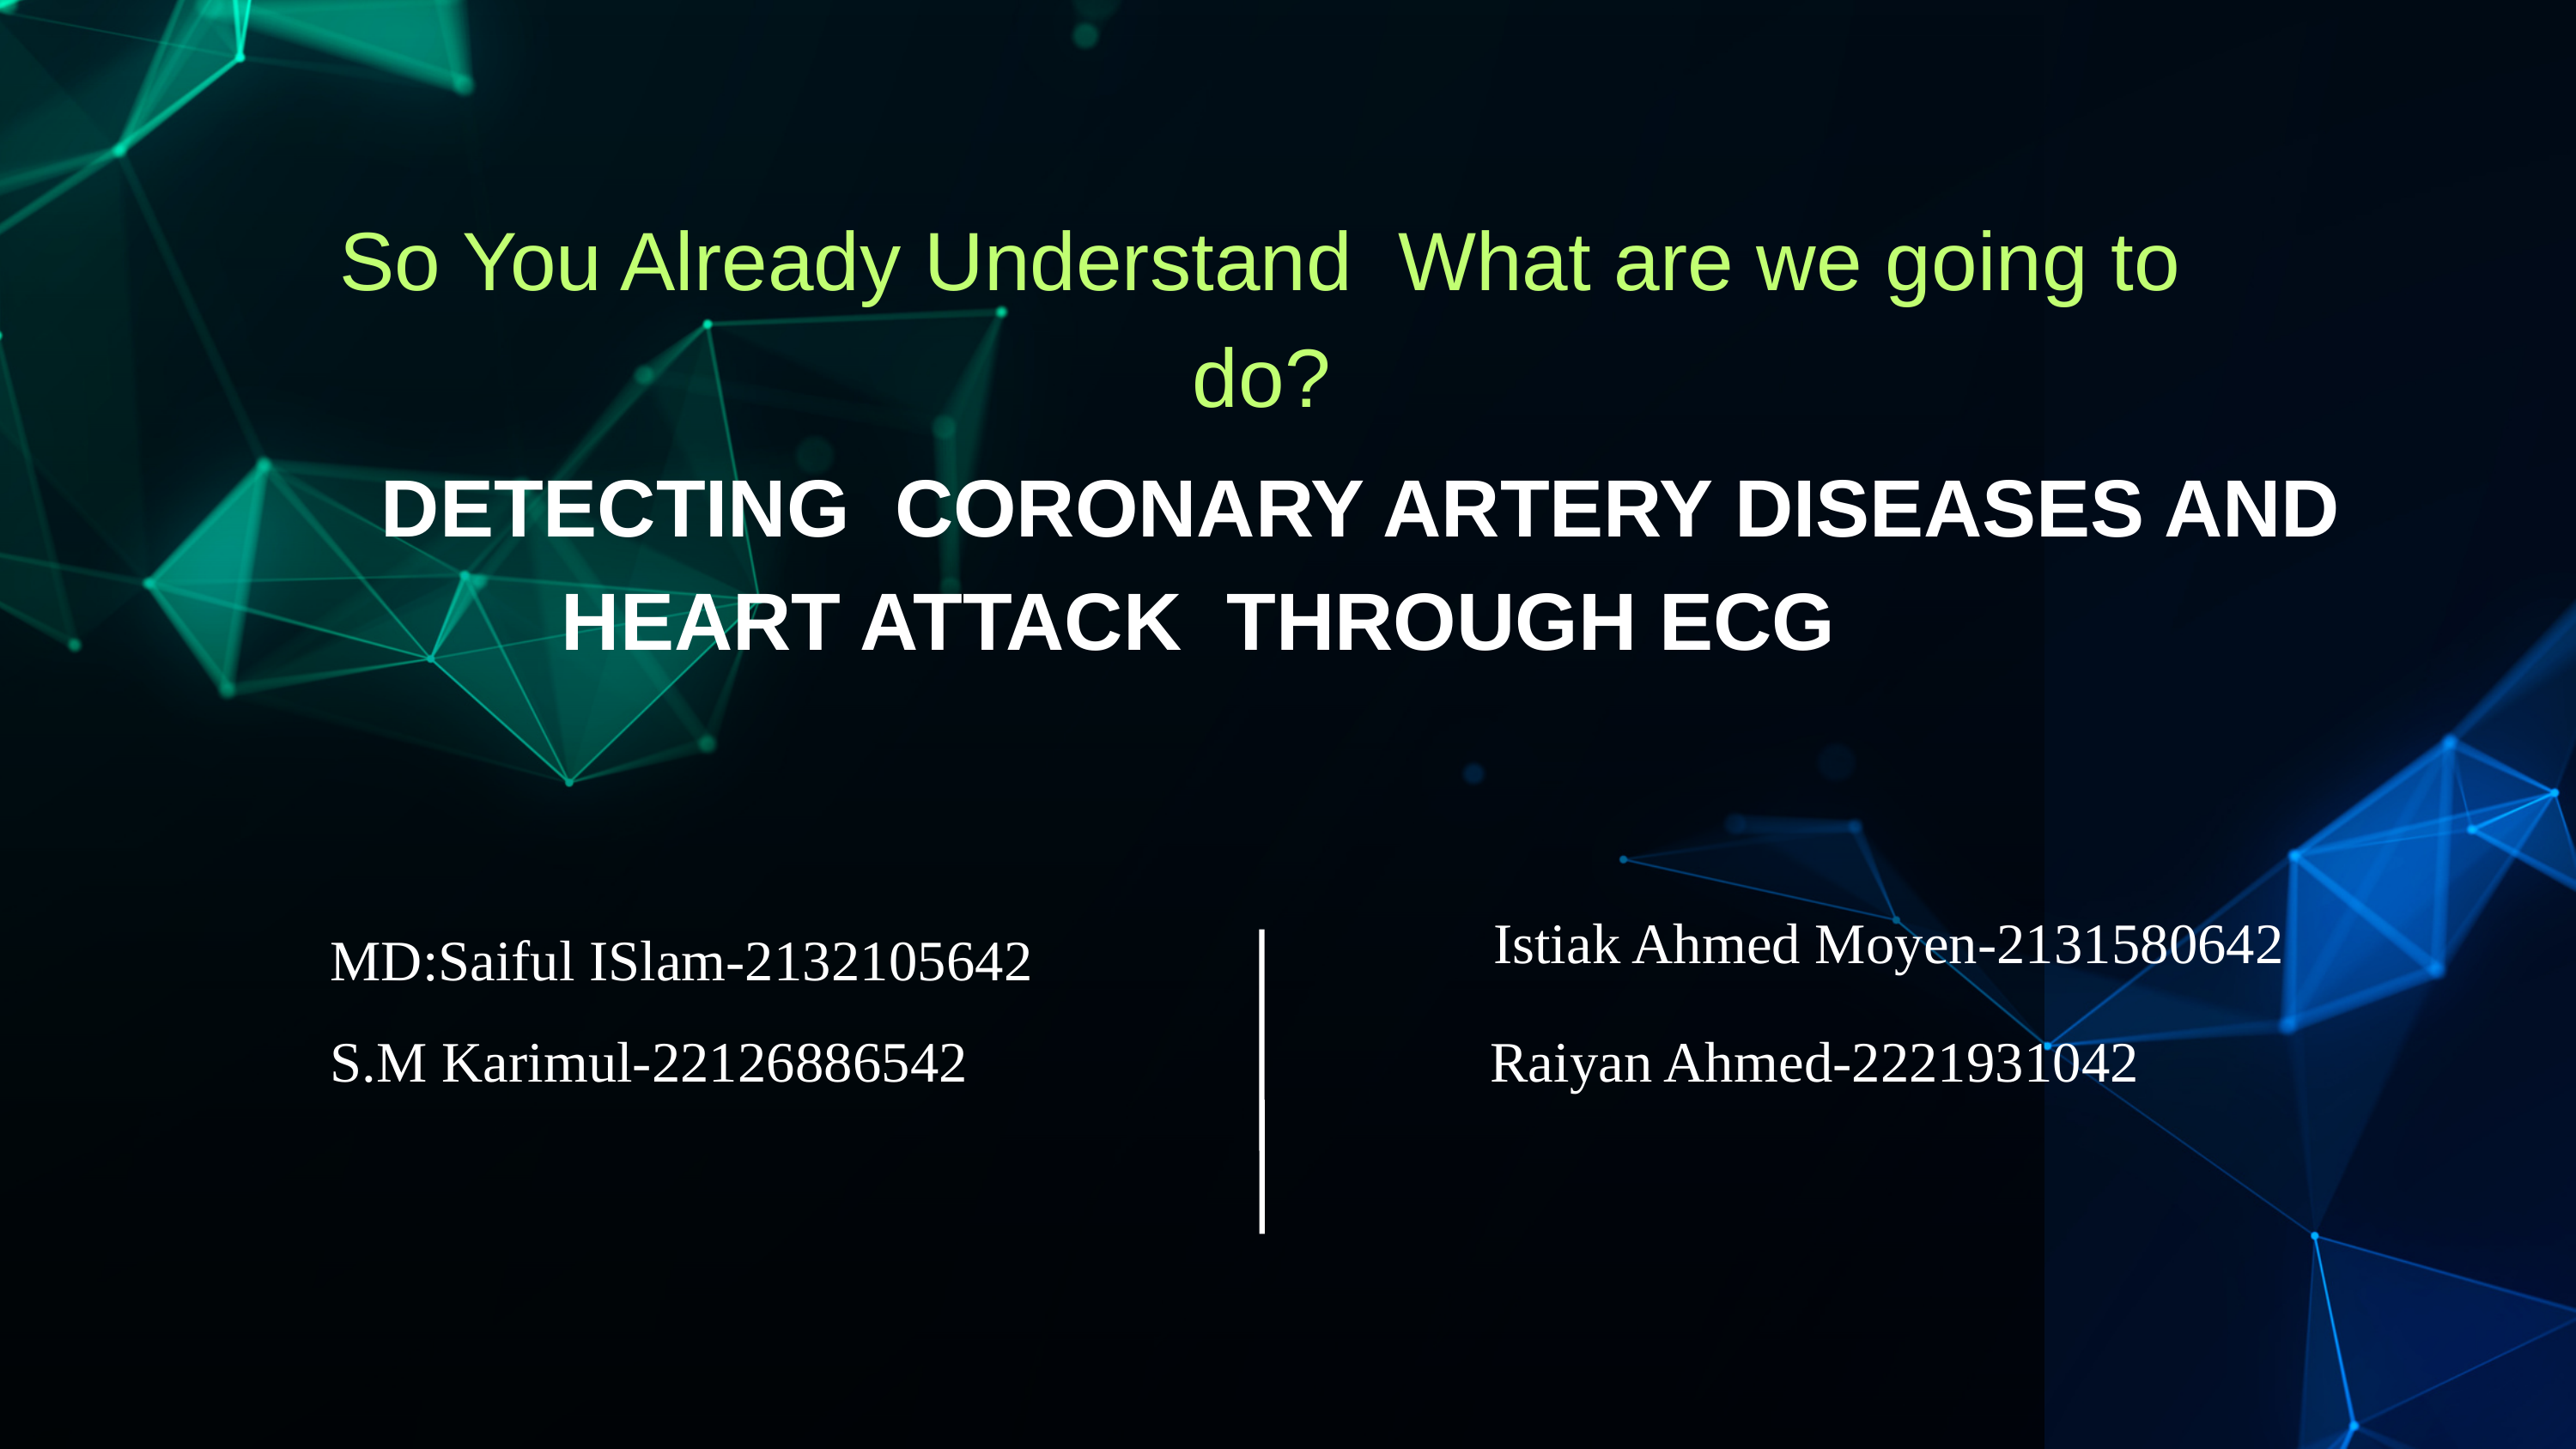

So You Already Understand  What are we going to do?
              DETECTING  CORONARY ARTERY DISEASES AND
                      HEART ATTACK  THROUGH ECG

Istiak Ahmed Moyen-2131580642
MD:Saiful ISlam-2132105642

S.M Karimul-22126886542
Raiyan Ahmed-2221931042